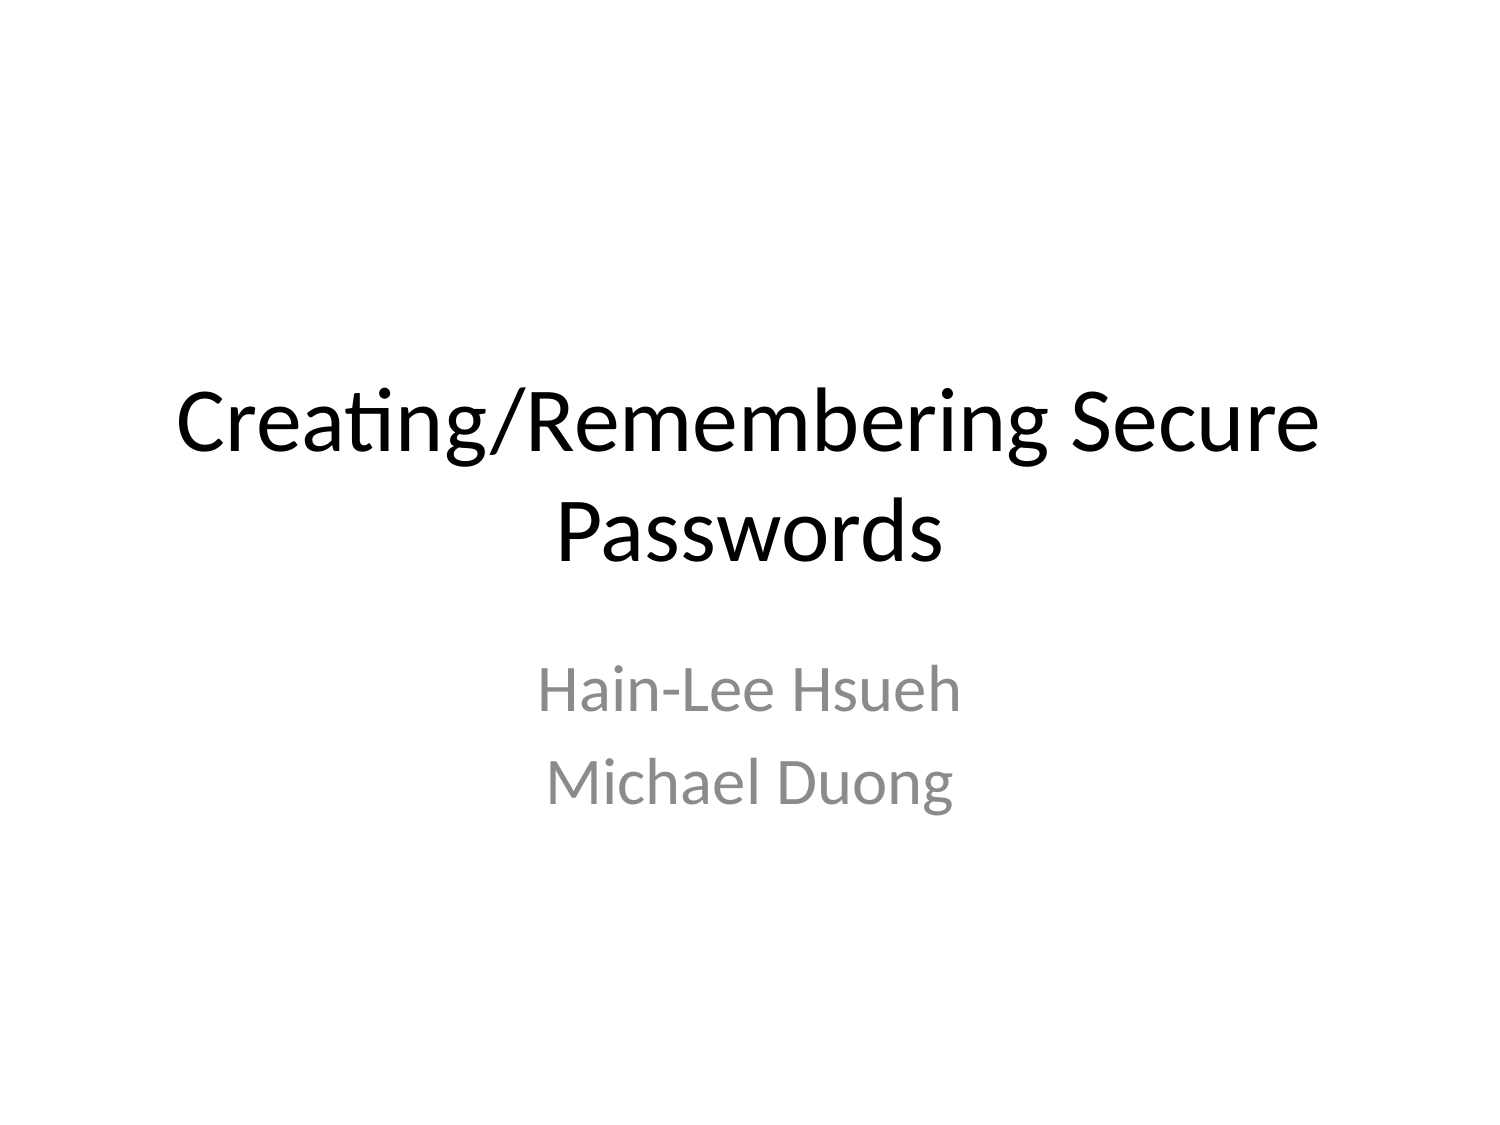

# Creating/Remembering Secure Passwords
Hain-Lee Hsueh
Michael Duong